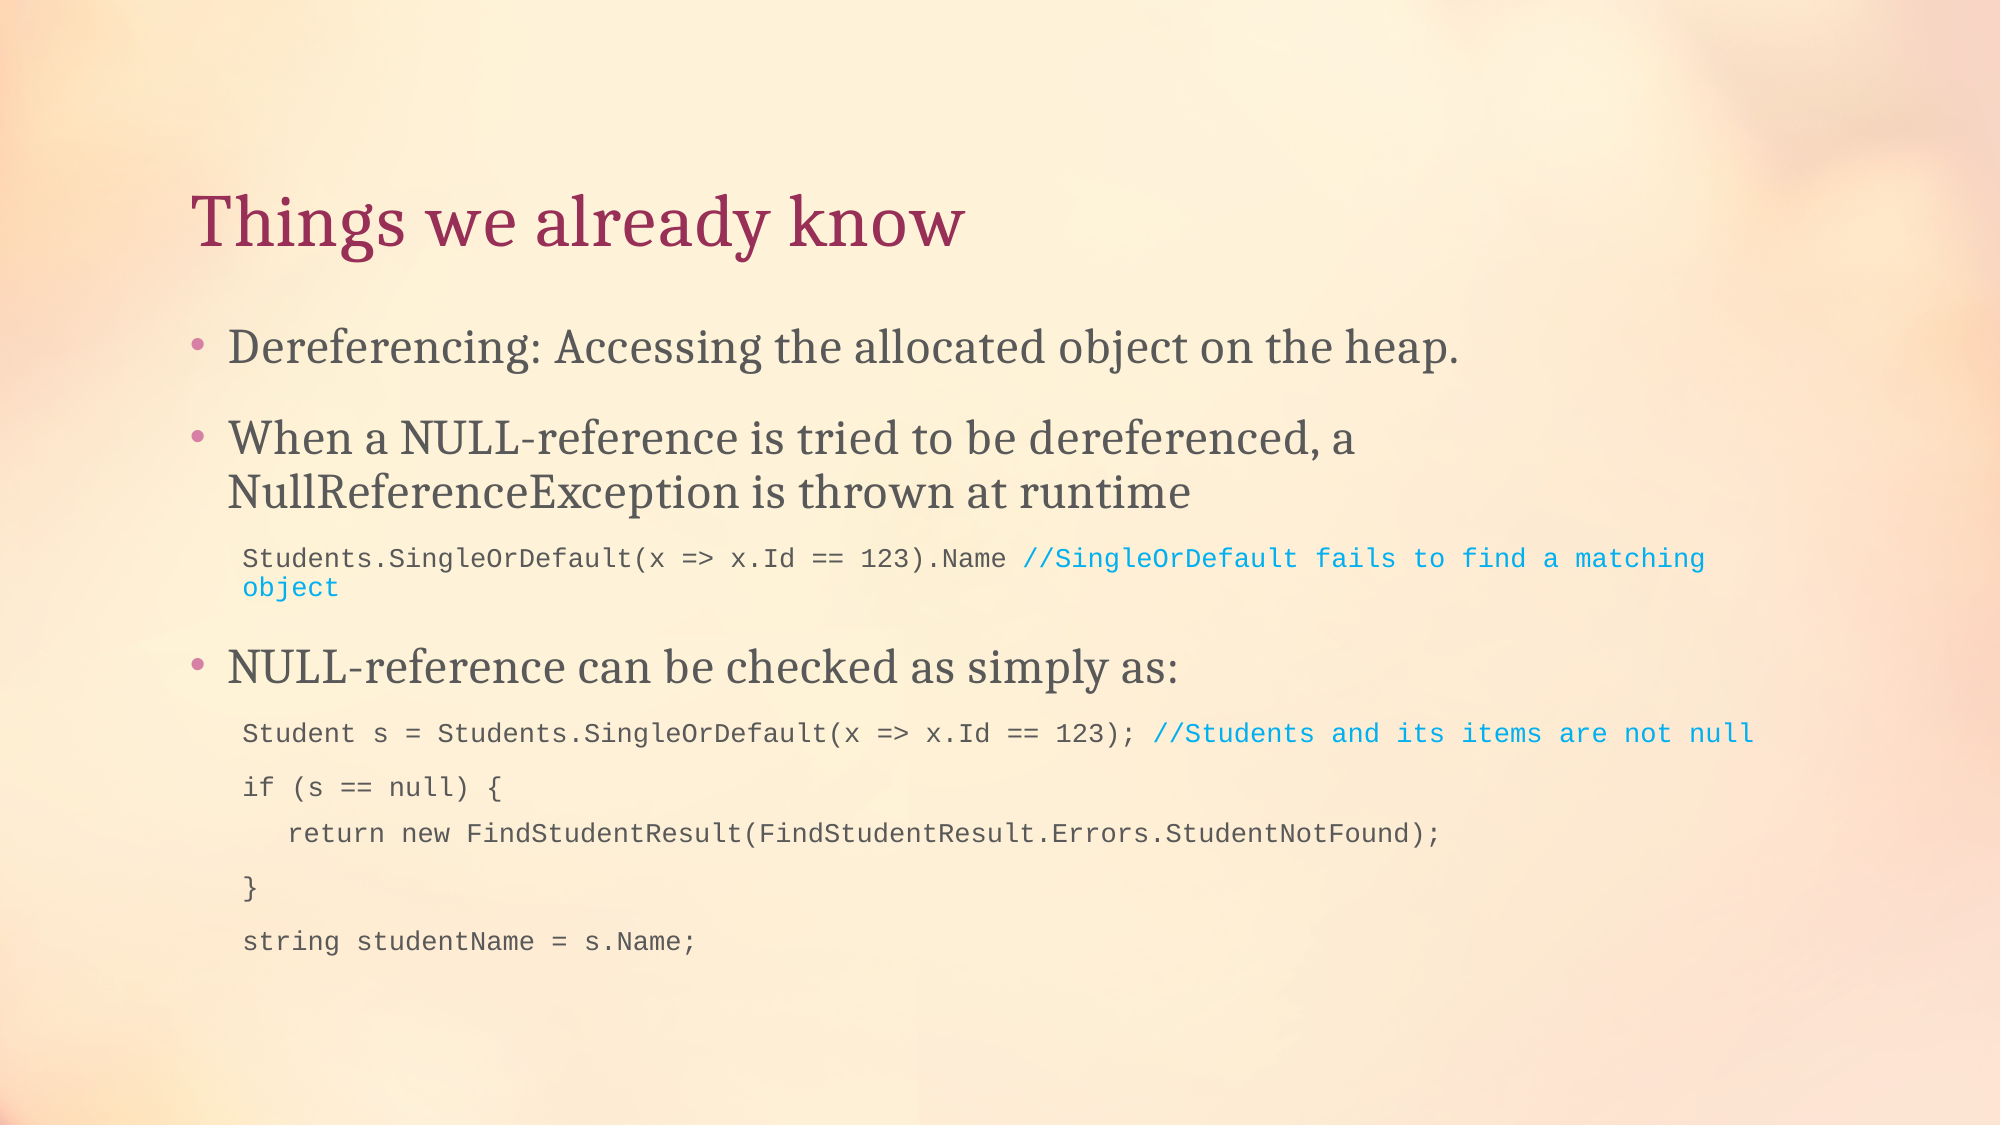

# Things we already know
Dereferencing: Accessing the allocated object on the heap.
When a NULL-reference is tried to be dereferenced, a NullReferenceException is thrown at runtime
Students.SingleOrDefault(x => x.Id == 123).Name //SingleOrDefault fails to find a matching object
NULL-reference can be checked as simply as:
Student s = Students.SingleOrDefault(x => x.Id == 123); //Students and its items are not null
if (s == null) {
return new FindStudentResult(FindStudentResult.Errors.StudentNotFound);
}
string studentName = s.Name;